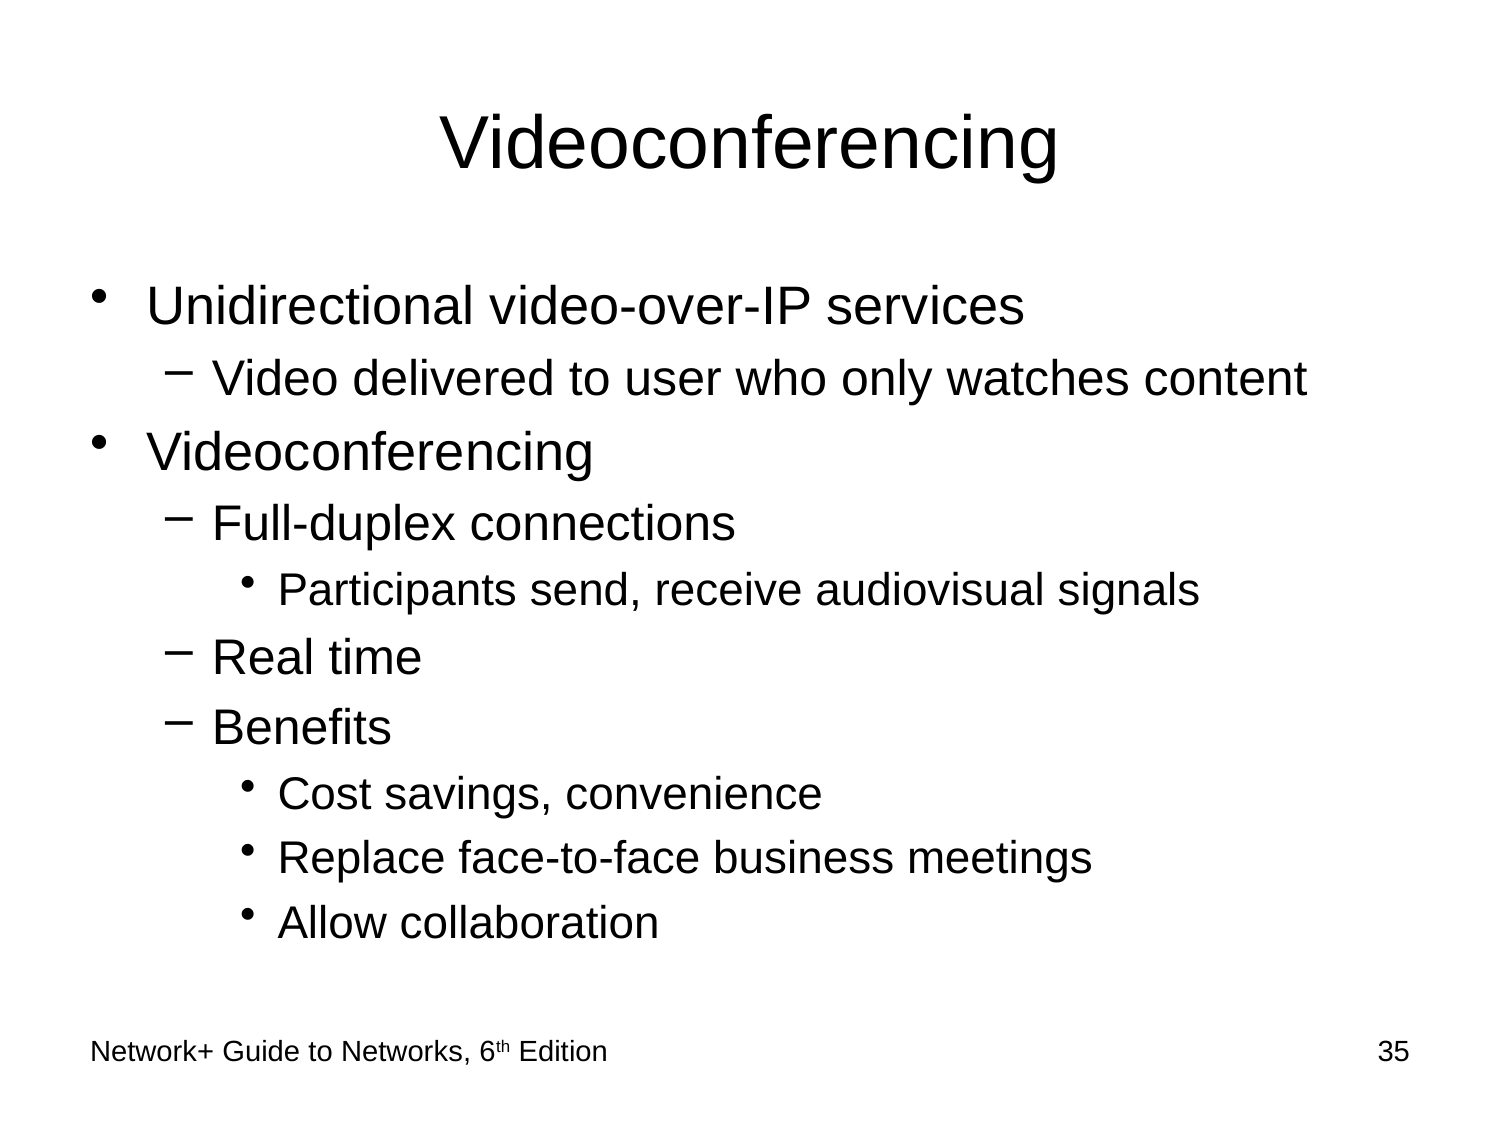

# Videoconferencing
Unidirectional video-over-IP services
Video delivered to user who only watches content
Videoconferencing
Full-duplex connections
Participants send, receive audiovisual signals
Real time
Benefits
Cost savings, convenience
Replace face-to-face business meetings
Allow collaboration
Network+ Guide to Networks, 6th Edition
35